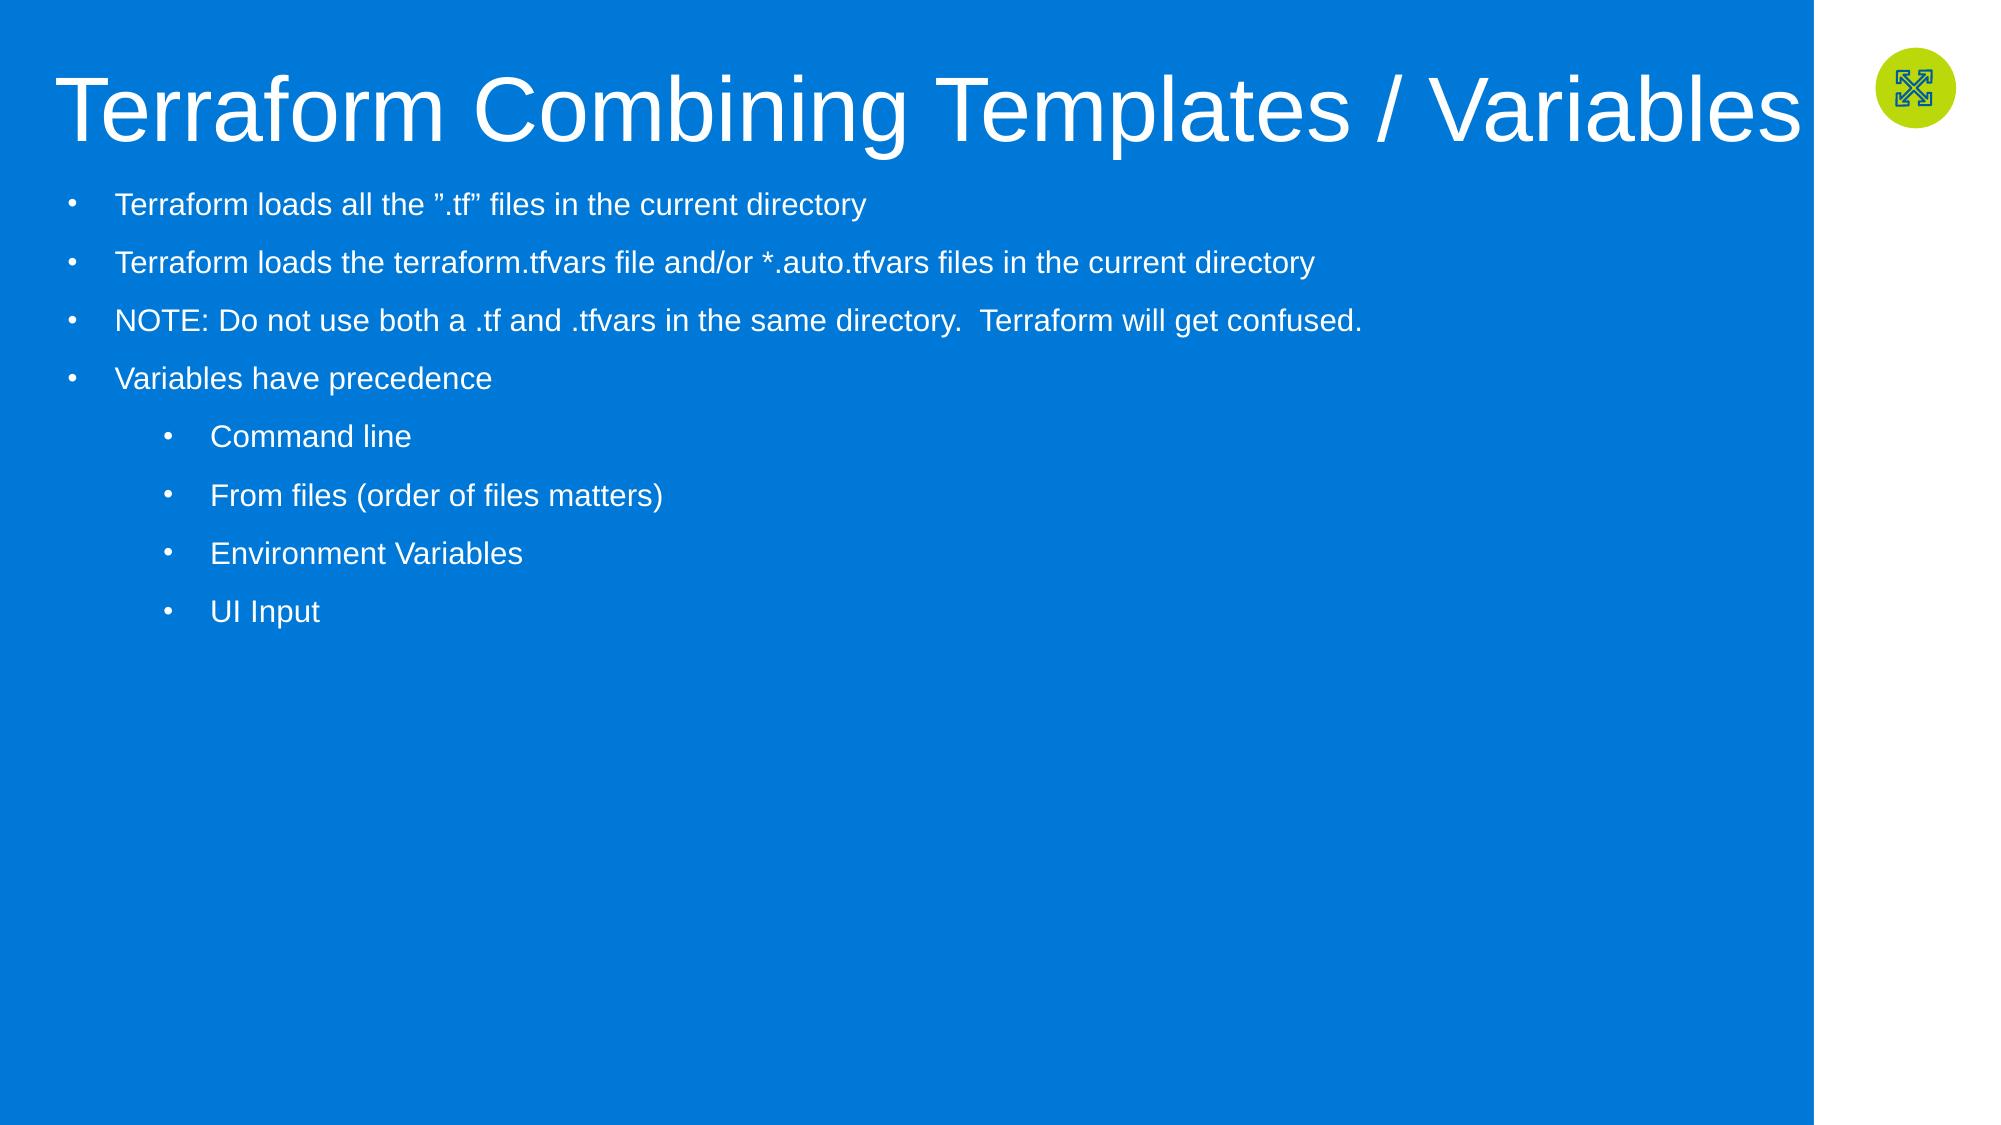

# Terraform Combining Templates / Variables

Terraform loads all the ”.tf” files in the current directory
Terraform loads the terraform.tfvars file and/or *.auto.tfvars files in the current directory
NOTE: Do not use both a .tf and .tfvars in the same directory.  Terraform will get confused.
Variables have precedence
Command line
From files (order of files matters)
Environment Variables
UI Input